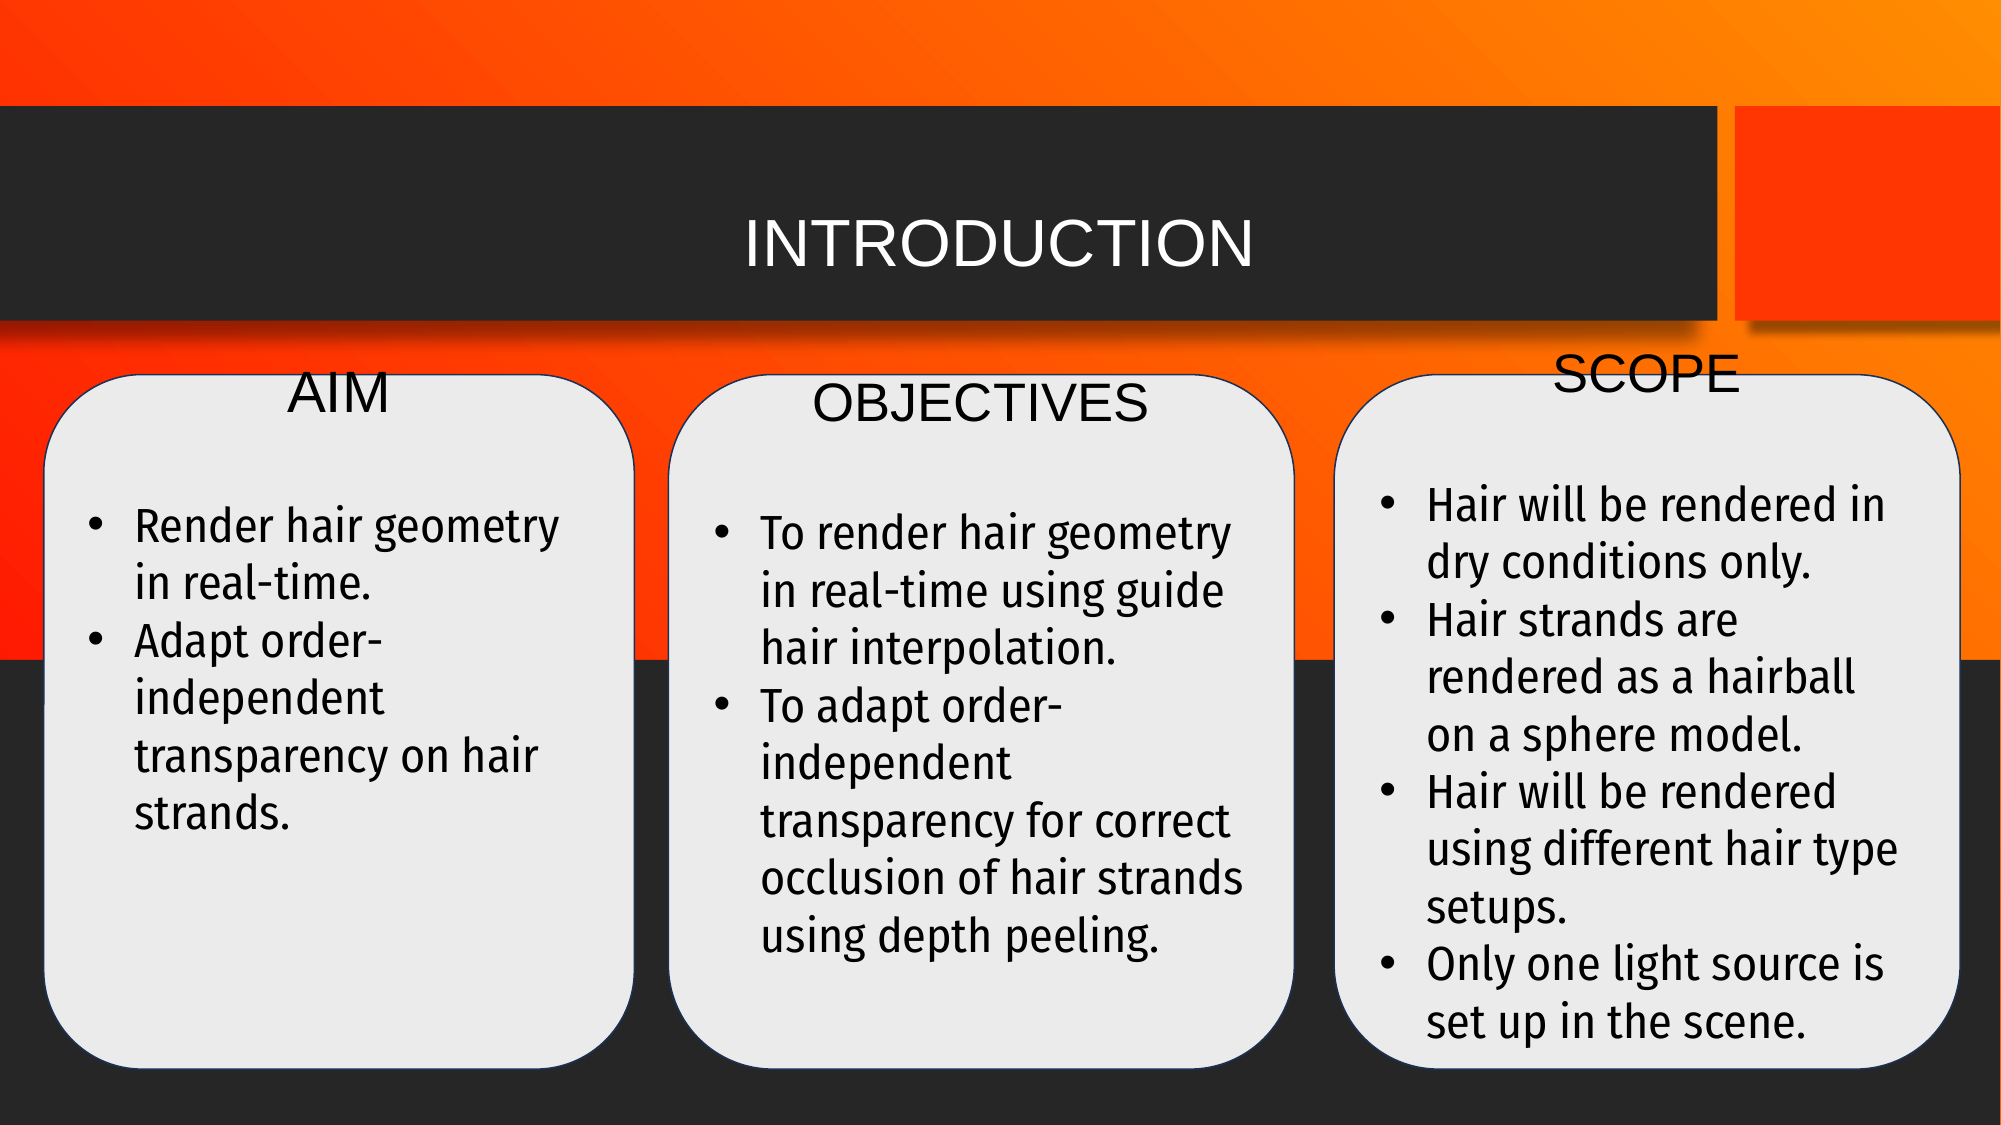

INTRODUCTION
AIM

Render hair geometry in real-time.
Adapt order-independent transparency on hair strands.

OBJECTIVES

To render hair geometry in real-time using guide hair interpolation.
To adapt order-independent transparency for correct occlusion of hair strands using depth peeling.

SCOPE

Hair will be rendered in dry conditions only.
Hair strands are rendered as a hairball on a sphere model.
Hair will be rendered using different hair type setups.
Only one light source is set up in the scene.